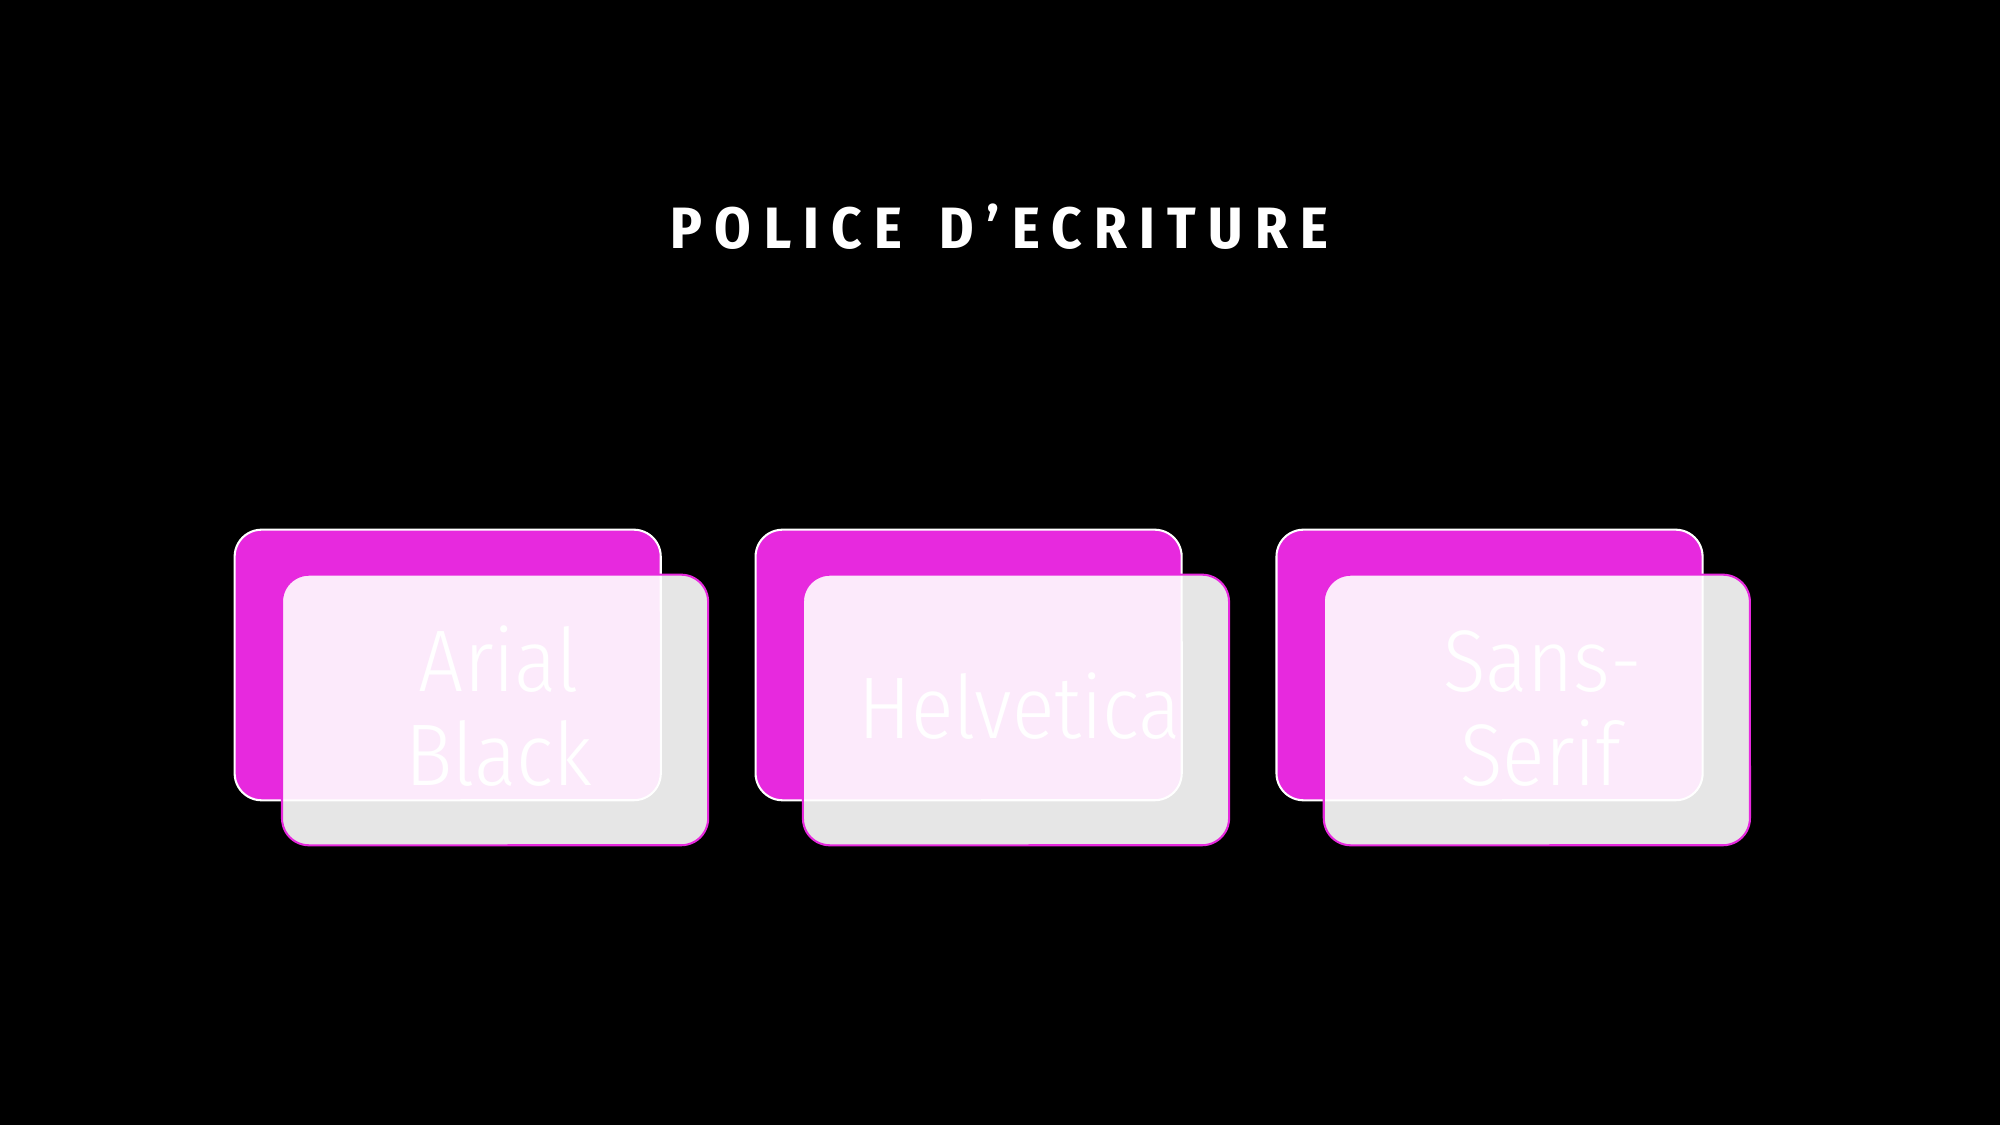

# Police d’ecriture
Arial Black
Helvetica
Sans-Serif